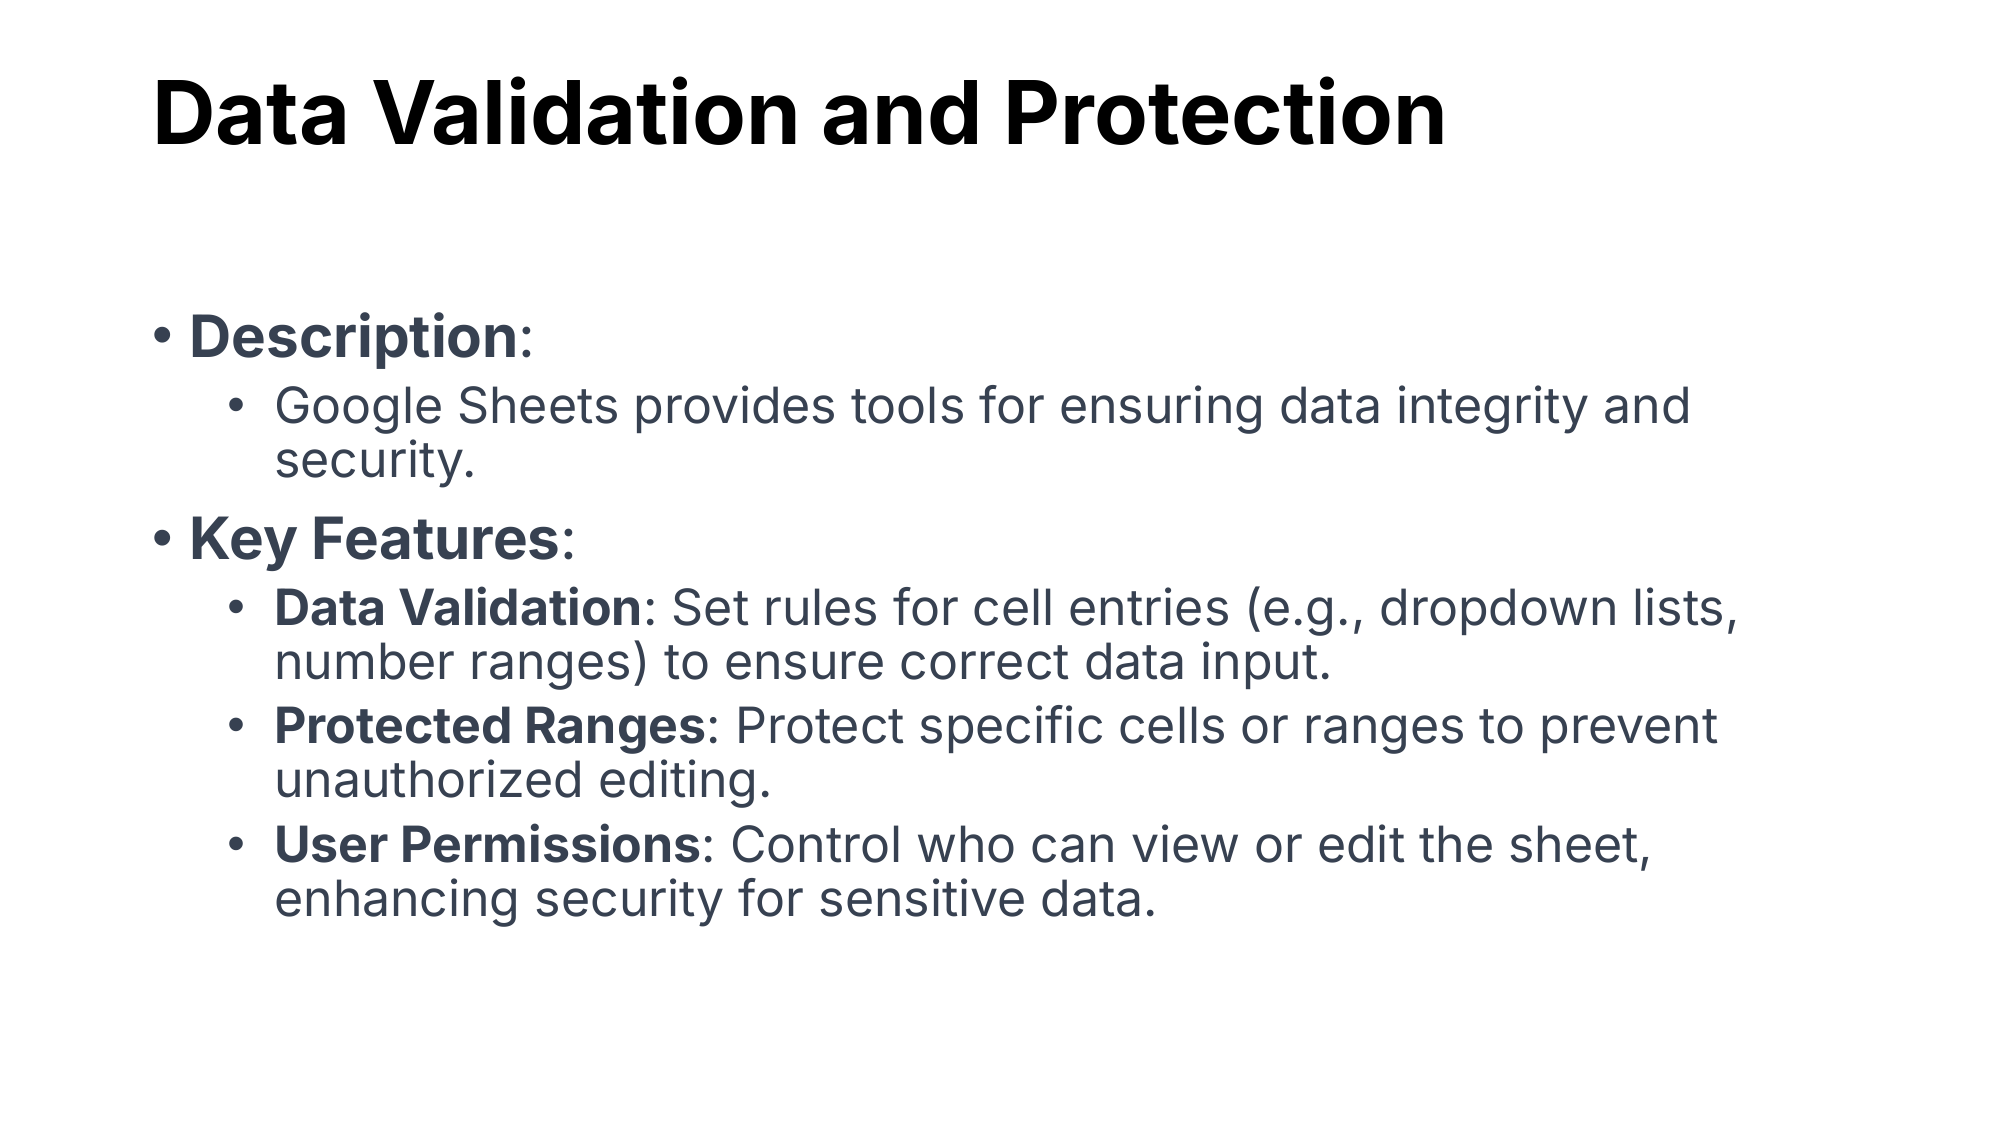

# Data Validation and Protection
Description:
Google Sheets provides tools for ensuring data integrity and security.
Key Features:
Data Validation: Set rules for cell entries (e.g., dropdown lists, number ranges) to ensure correct data input.
Protected Ranges: Protect specific cells or ranges to prevent unauthorized editing.
User Permissions: Control who can view or edit the sheet, enhancing security for sensitive data.